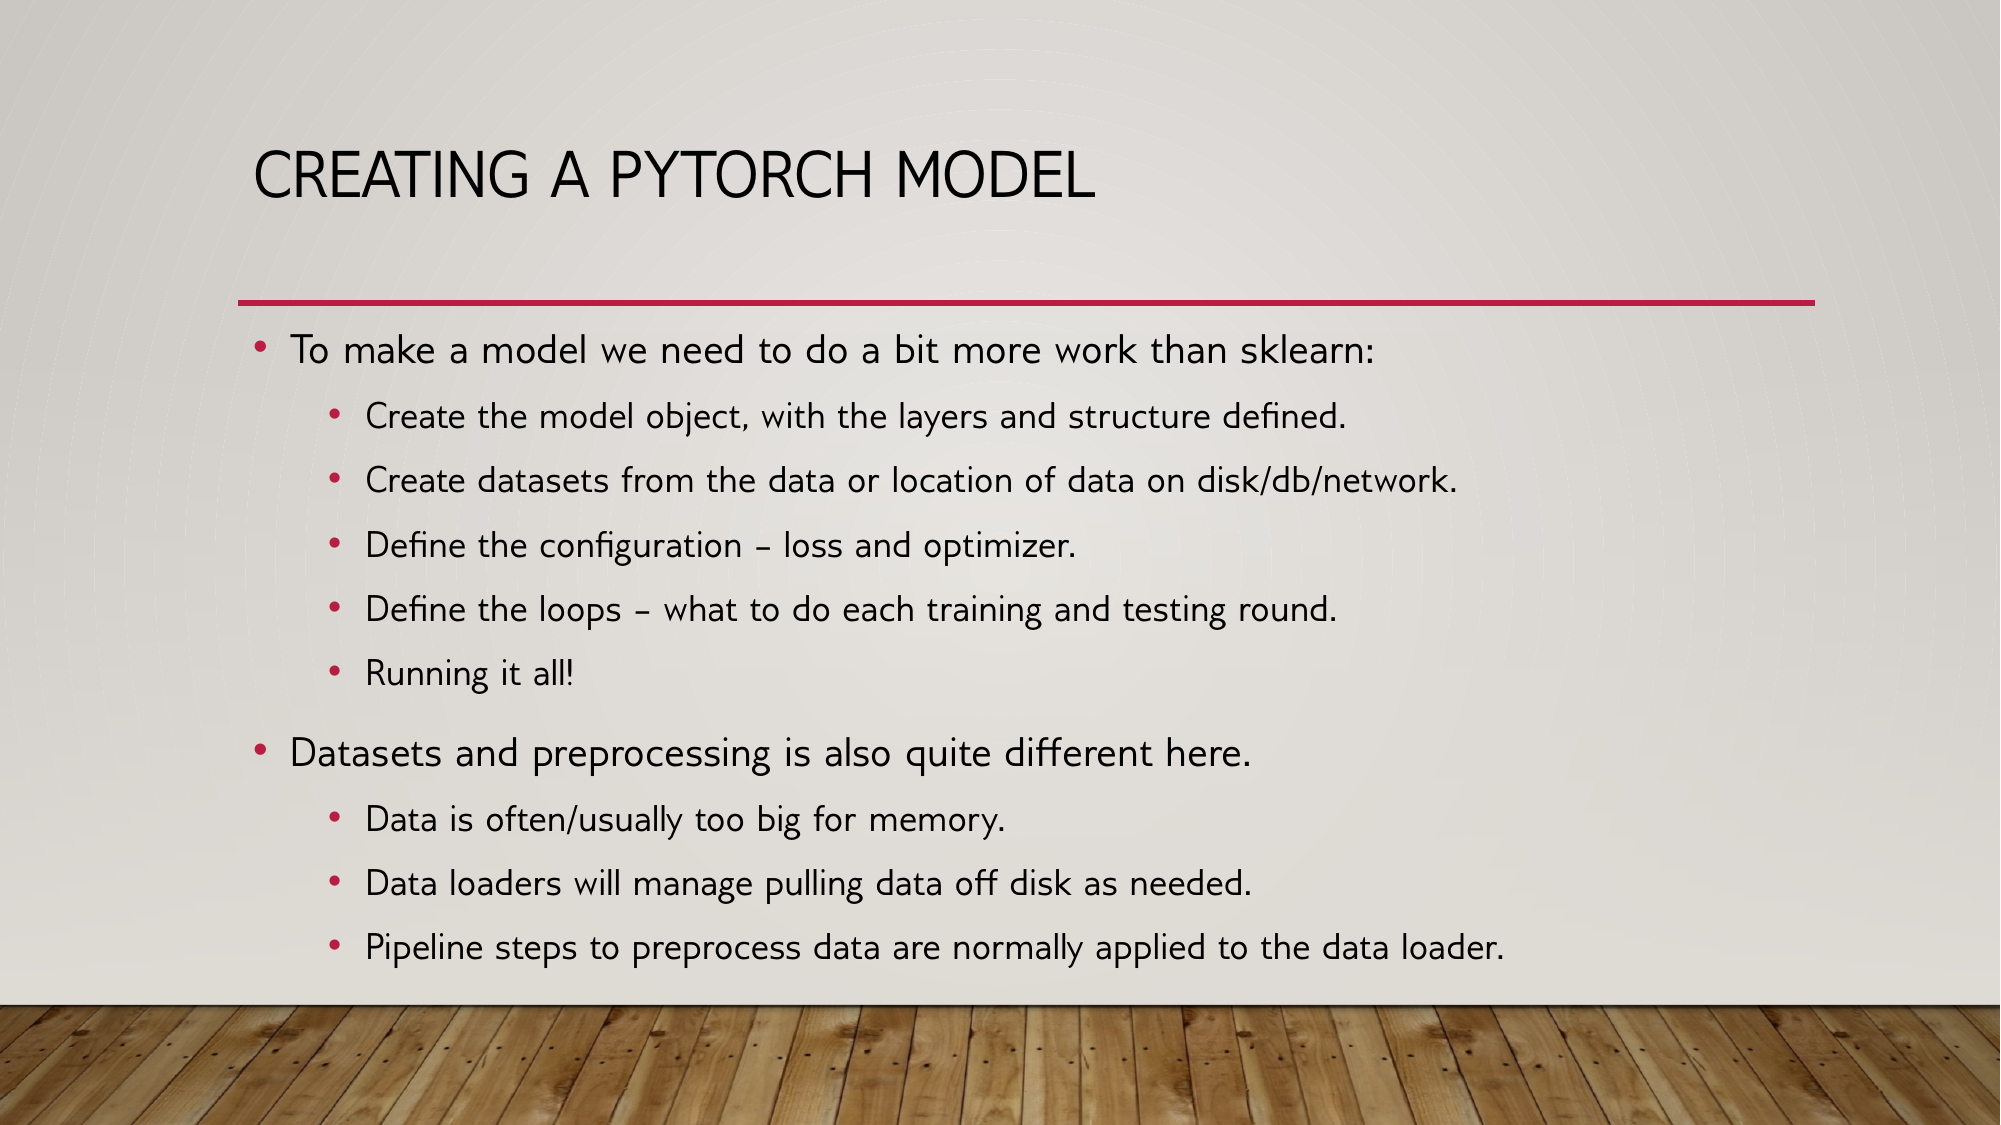

# Creating a PyTorch Model
To make a model we need to do a bit more work than sklearn:
Create the model object, with the layers and structure defined.
Create datasets from the data or location of data on disk/db/network.
Define the configuration – loss and optimizer.
Define the loops – what to do each training and testing round.
Running it all!
Datasets and preprocessing is also quite different here.
Data is often/usually too big for memory.
Data loaders will manage pulling data off disk as needed.
Pipeline steps to preprocess data are normally applied to the data loader.